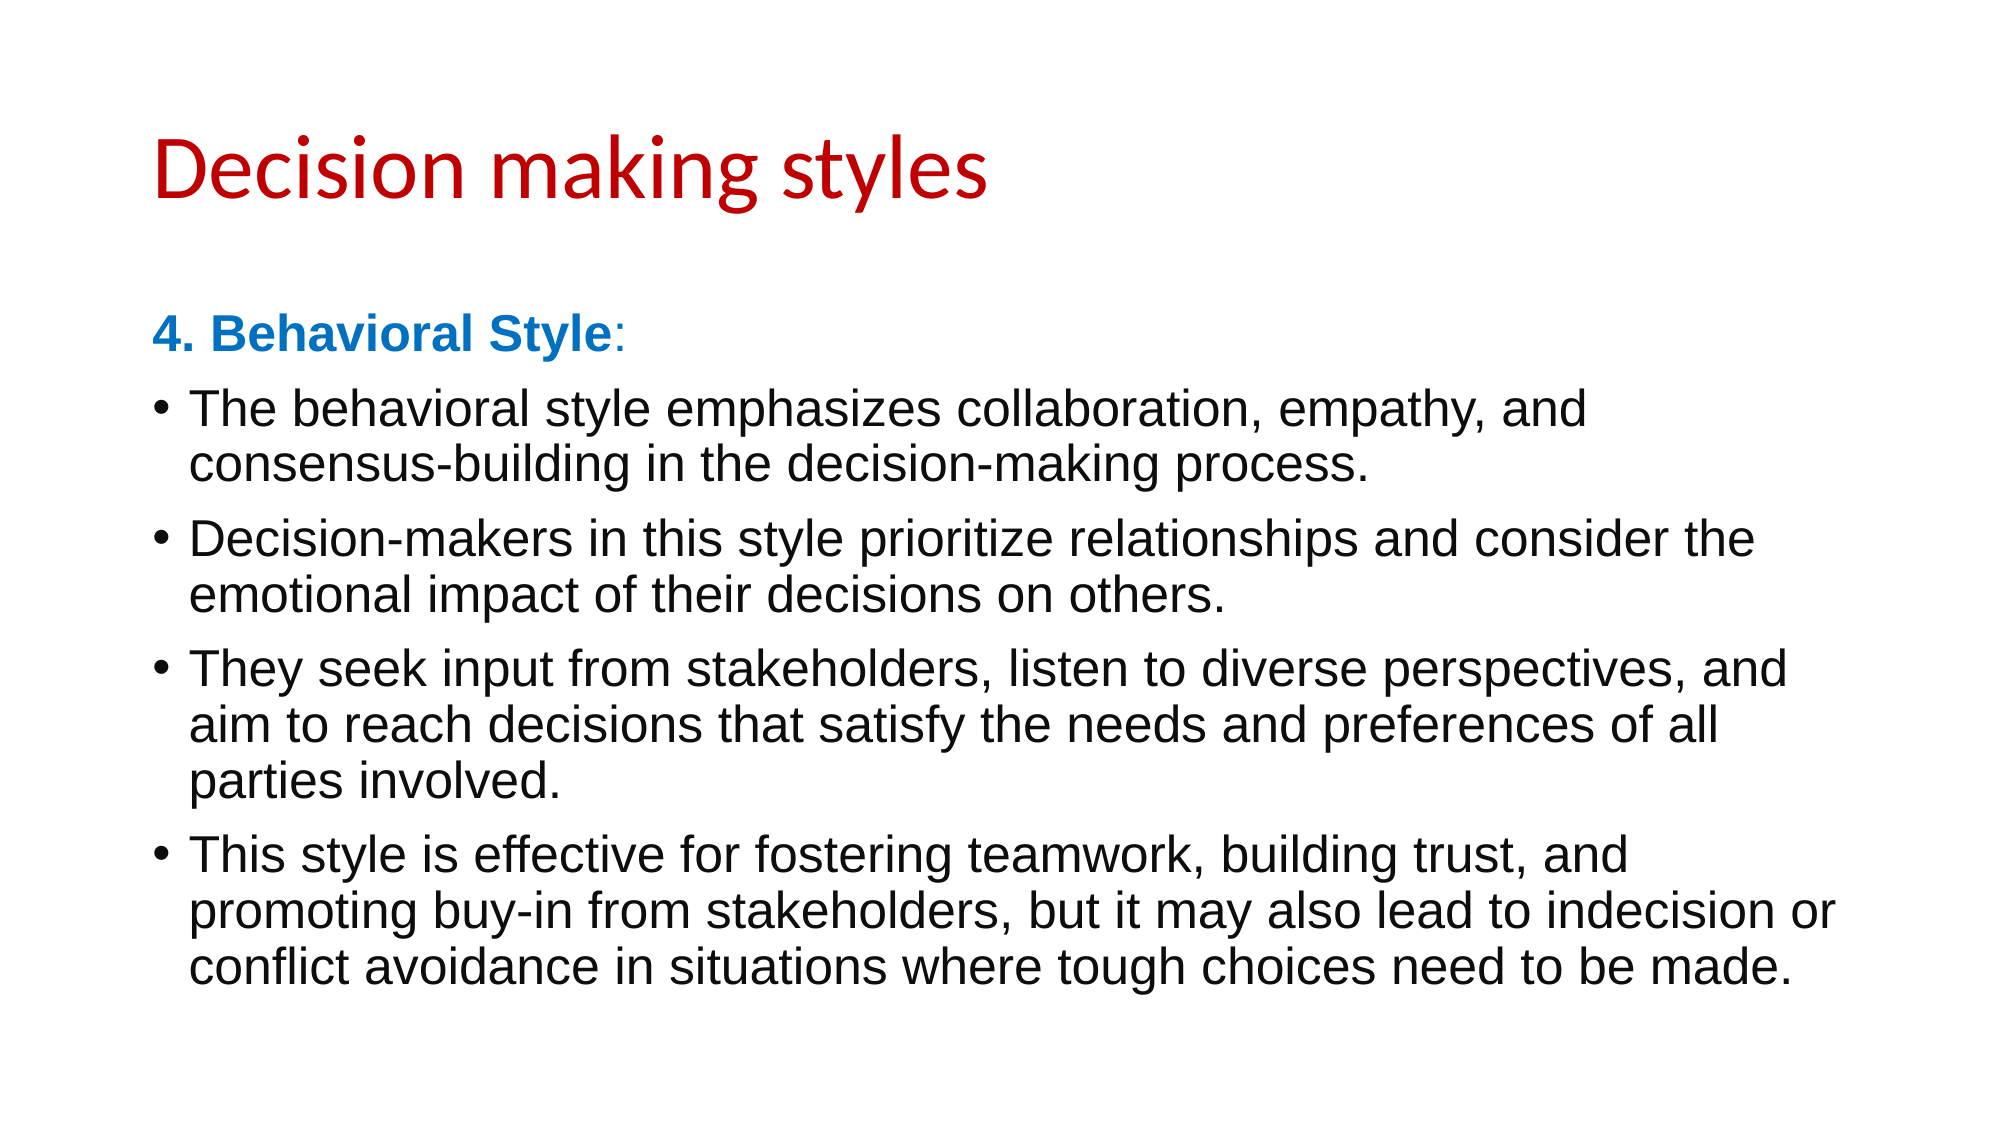

# Decision making styles
4. Behavioral Style:
The behavioral style emphasizes collaboration, empathy, and consensus-building in the decision-making process.
Decision-makers in this style prioritize relationships and consider the emotional impact of their decisions on others.
They seek input from stakeholders, listen to diverse perspectives, and aim to reach decisions that satisfy the needs and preferences of all parties involved.
This style is effective for fostering teamwork, building trust, and promoting buy-in from stakeholders, but it may also lead to indecision or conflict avoidance in situations where tough choices need to be made.